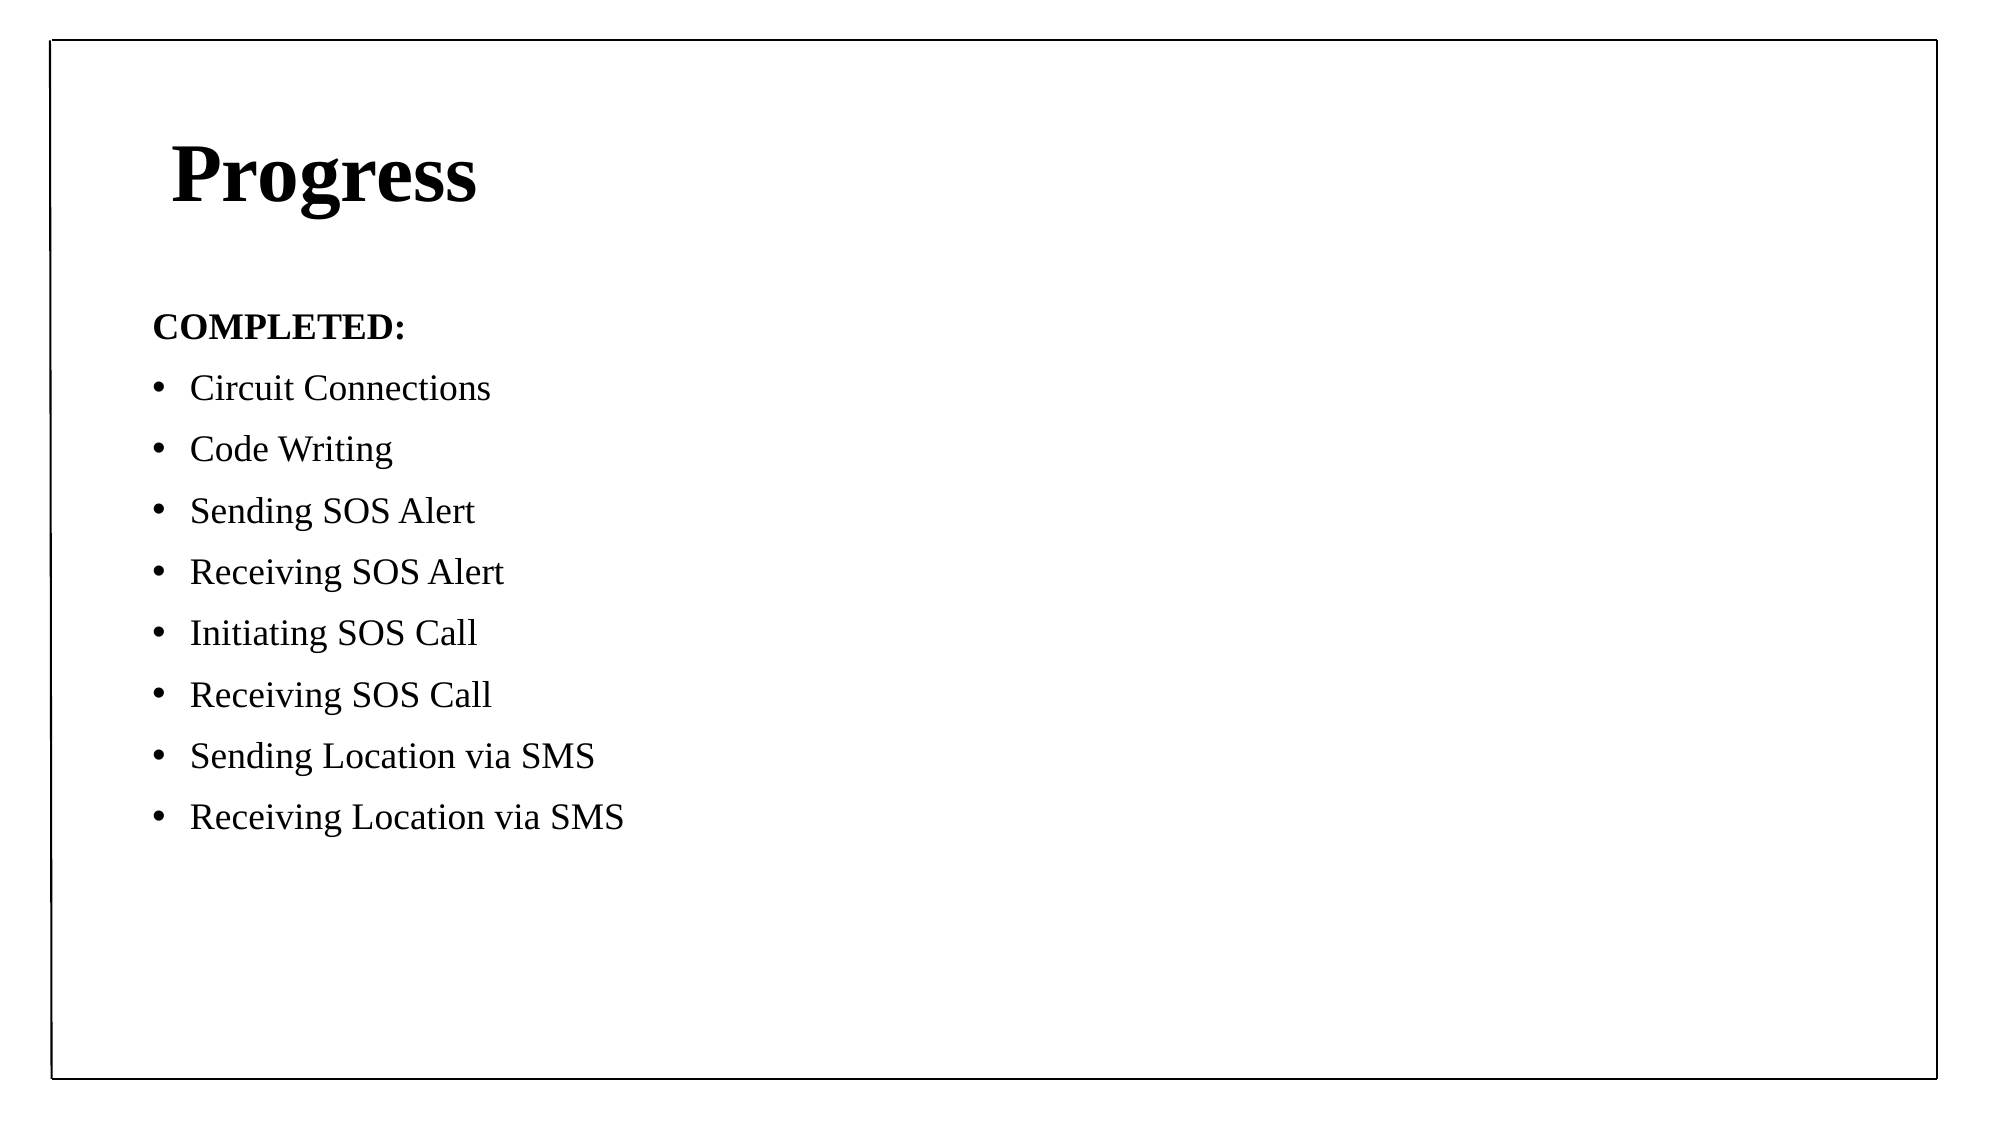

Progress
COMPLETED:
Circuit Connections
Code Writing
Sending SOS Alert
Receiving SOS Alert
Initiating SOS Call
Receiving SOS Call
Sending Location via SMS
Receiving Location via SMS